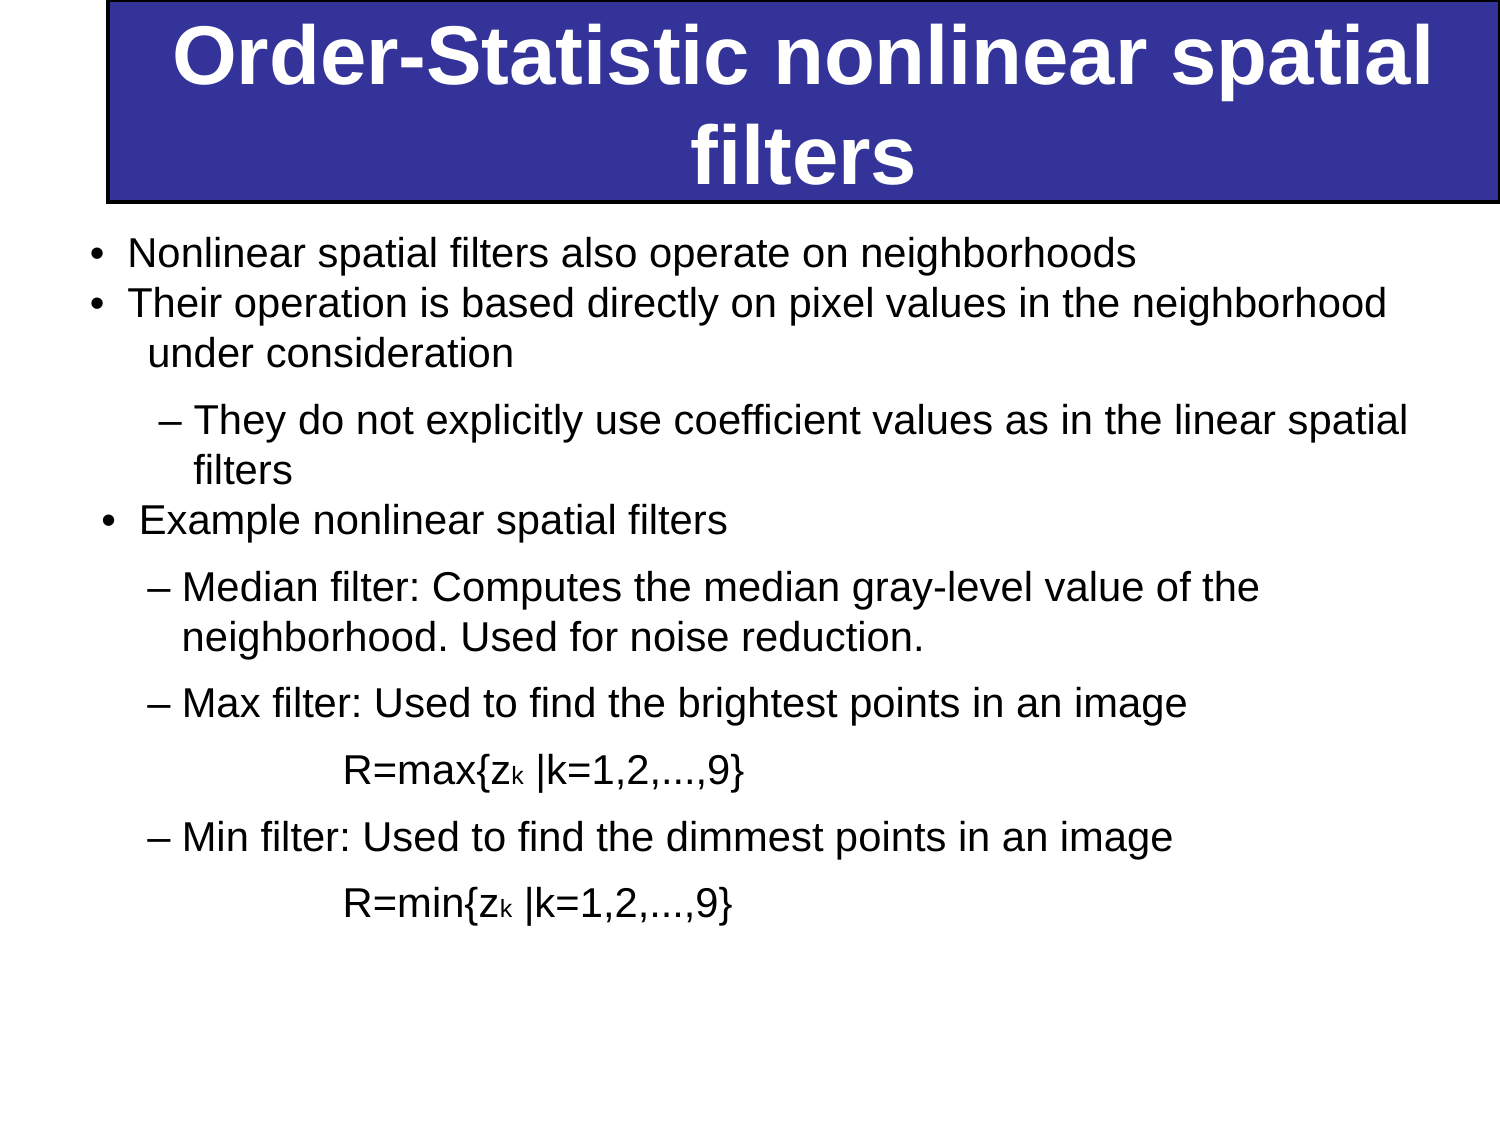

Order-Statistic nonlinear spatial filters
•  Nonlinear spatial filters also operate on neighborhoods
•  Their operation is based directly on pixel values in the neighborhood       under consideration
      – They do not explicitly use coefficient values as in the linear spatial          filters
 •  Example nonlinear spatial filters
     – Median filter: Computes the median gray-level value of the                     neighborhood. Used for noise reduction.
     – Max filter: Used to find the brightest points in an image
                      R=max{zk |k=1,2,...,9}
     – Min filter: Used to find the dimmest points in an image
                      R=min{zk |k=1,2,...,9}